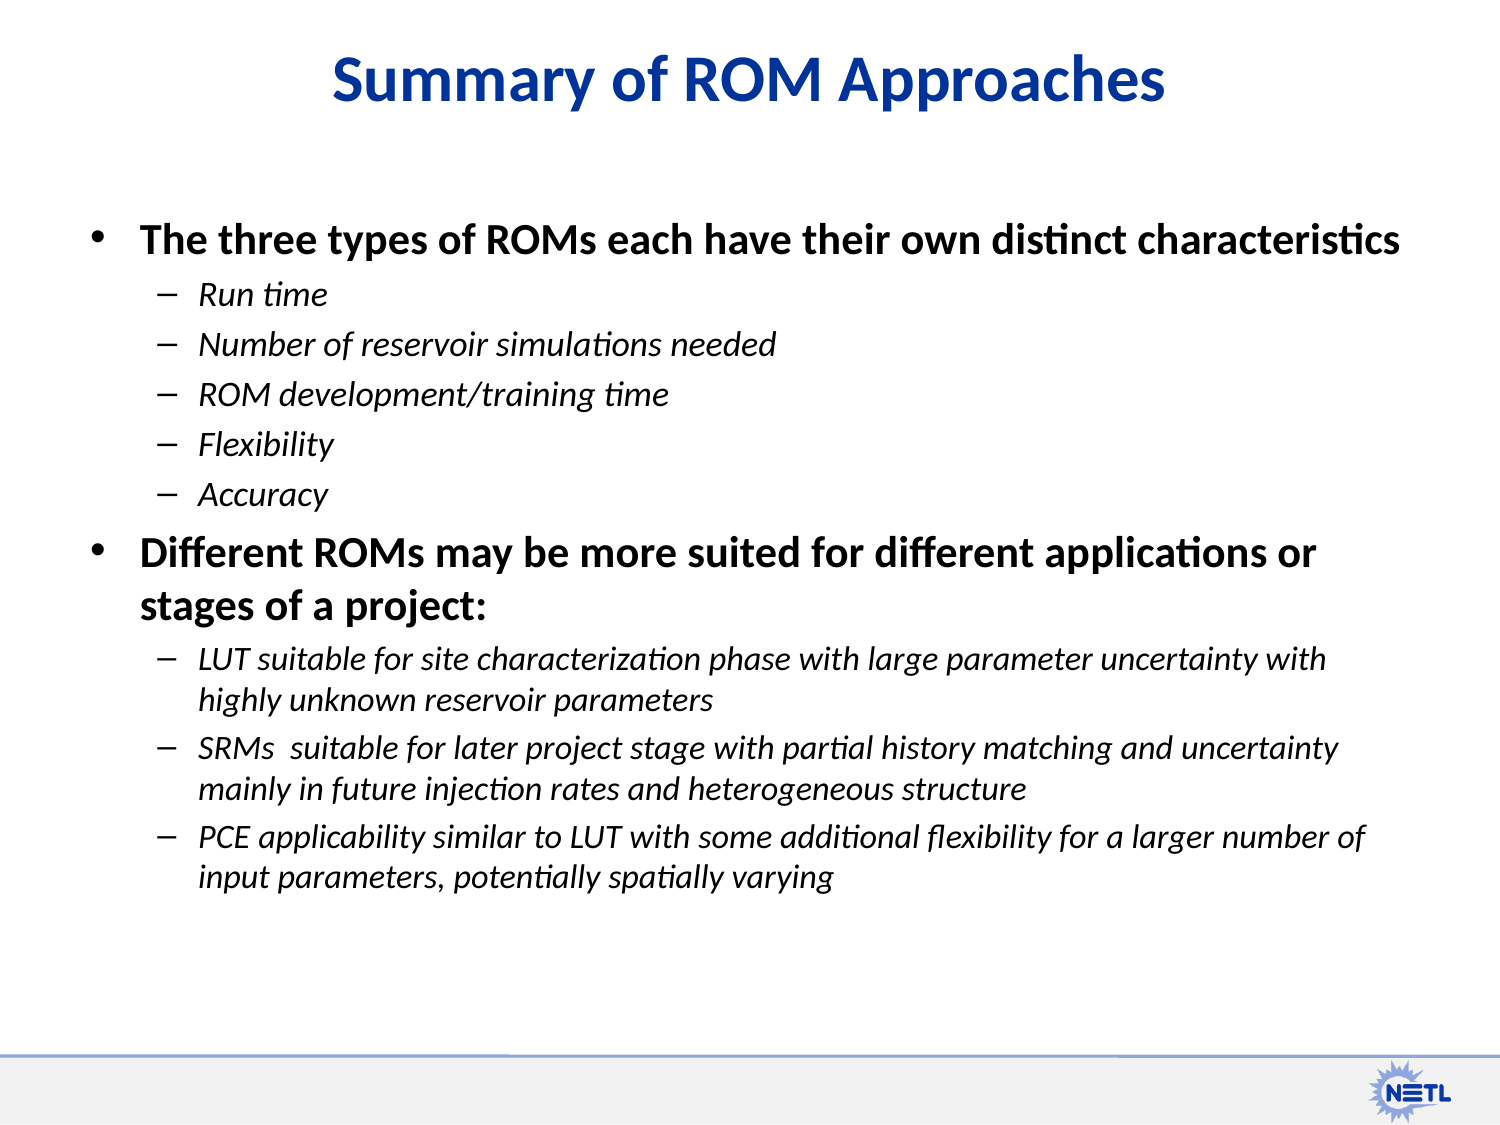

# Summary of ROM Approaches
The three types of ROMs each have their own distinct characteristics
Run time
Number of reservoir simulations needed
ROM development/training time
Flexibility
Accuracy
Different ROMs may be more suited for different applications or stages of a project:
LUT suitable for site characterization phase with large parameter uncertainty with highly unknown reservoir parameters
SRMs  suitable for later project stage with partial history matching and uncertainty mainly in future injection rates and heterogeneous structure
PCE applicability similar to LUT with some additional flexibility for a larger number of input parameters, potentially spatially varying